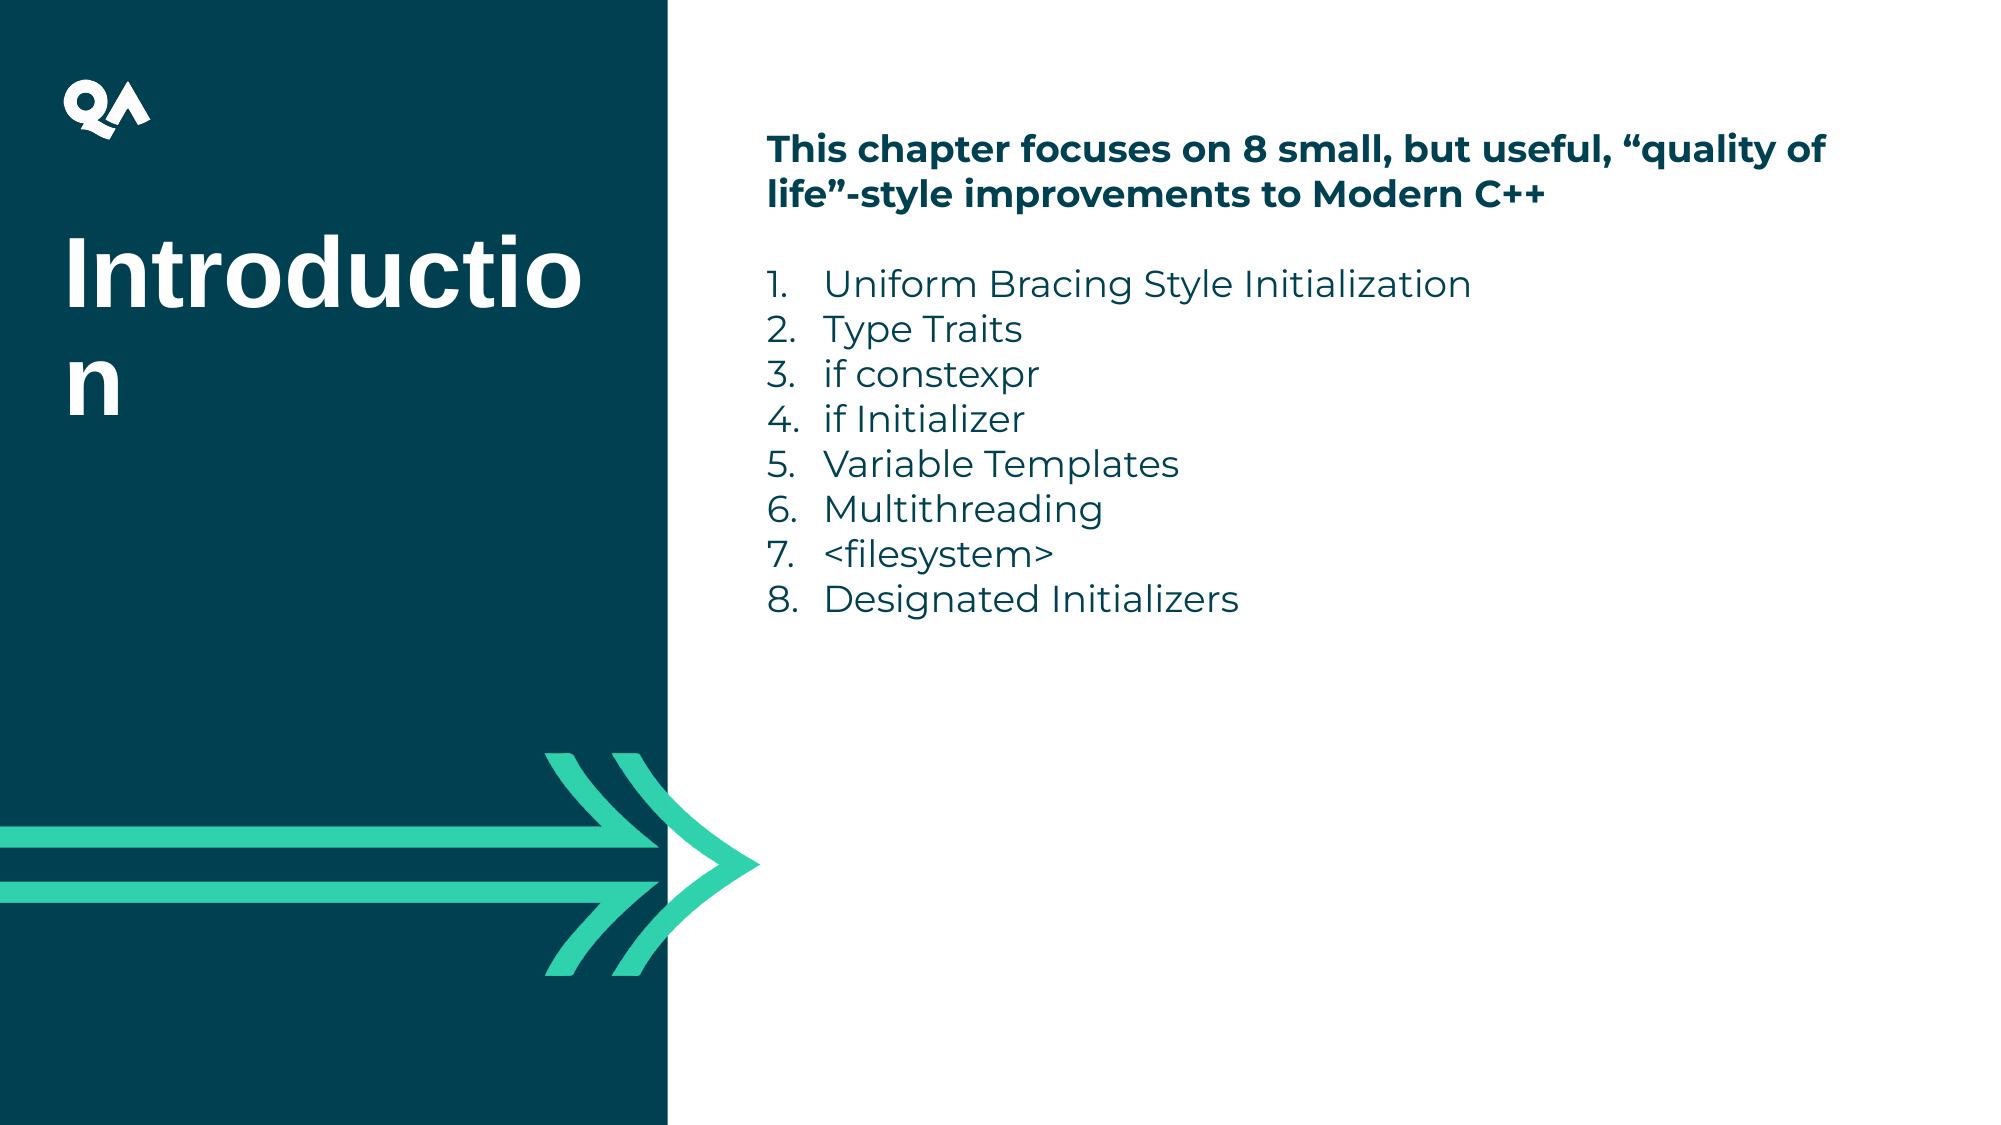

This chapter focuses on 8 small, but useful, “quality of life”-style improvements to Modern C++

Uniform Bracing Style Initialization
Type Traits
if constexpr
if Initializer
Variable Templates
Multithreading
<filesystem>
Designated Initializers
Introduction